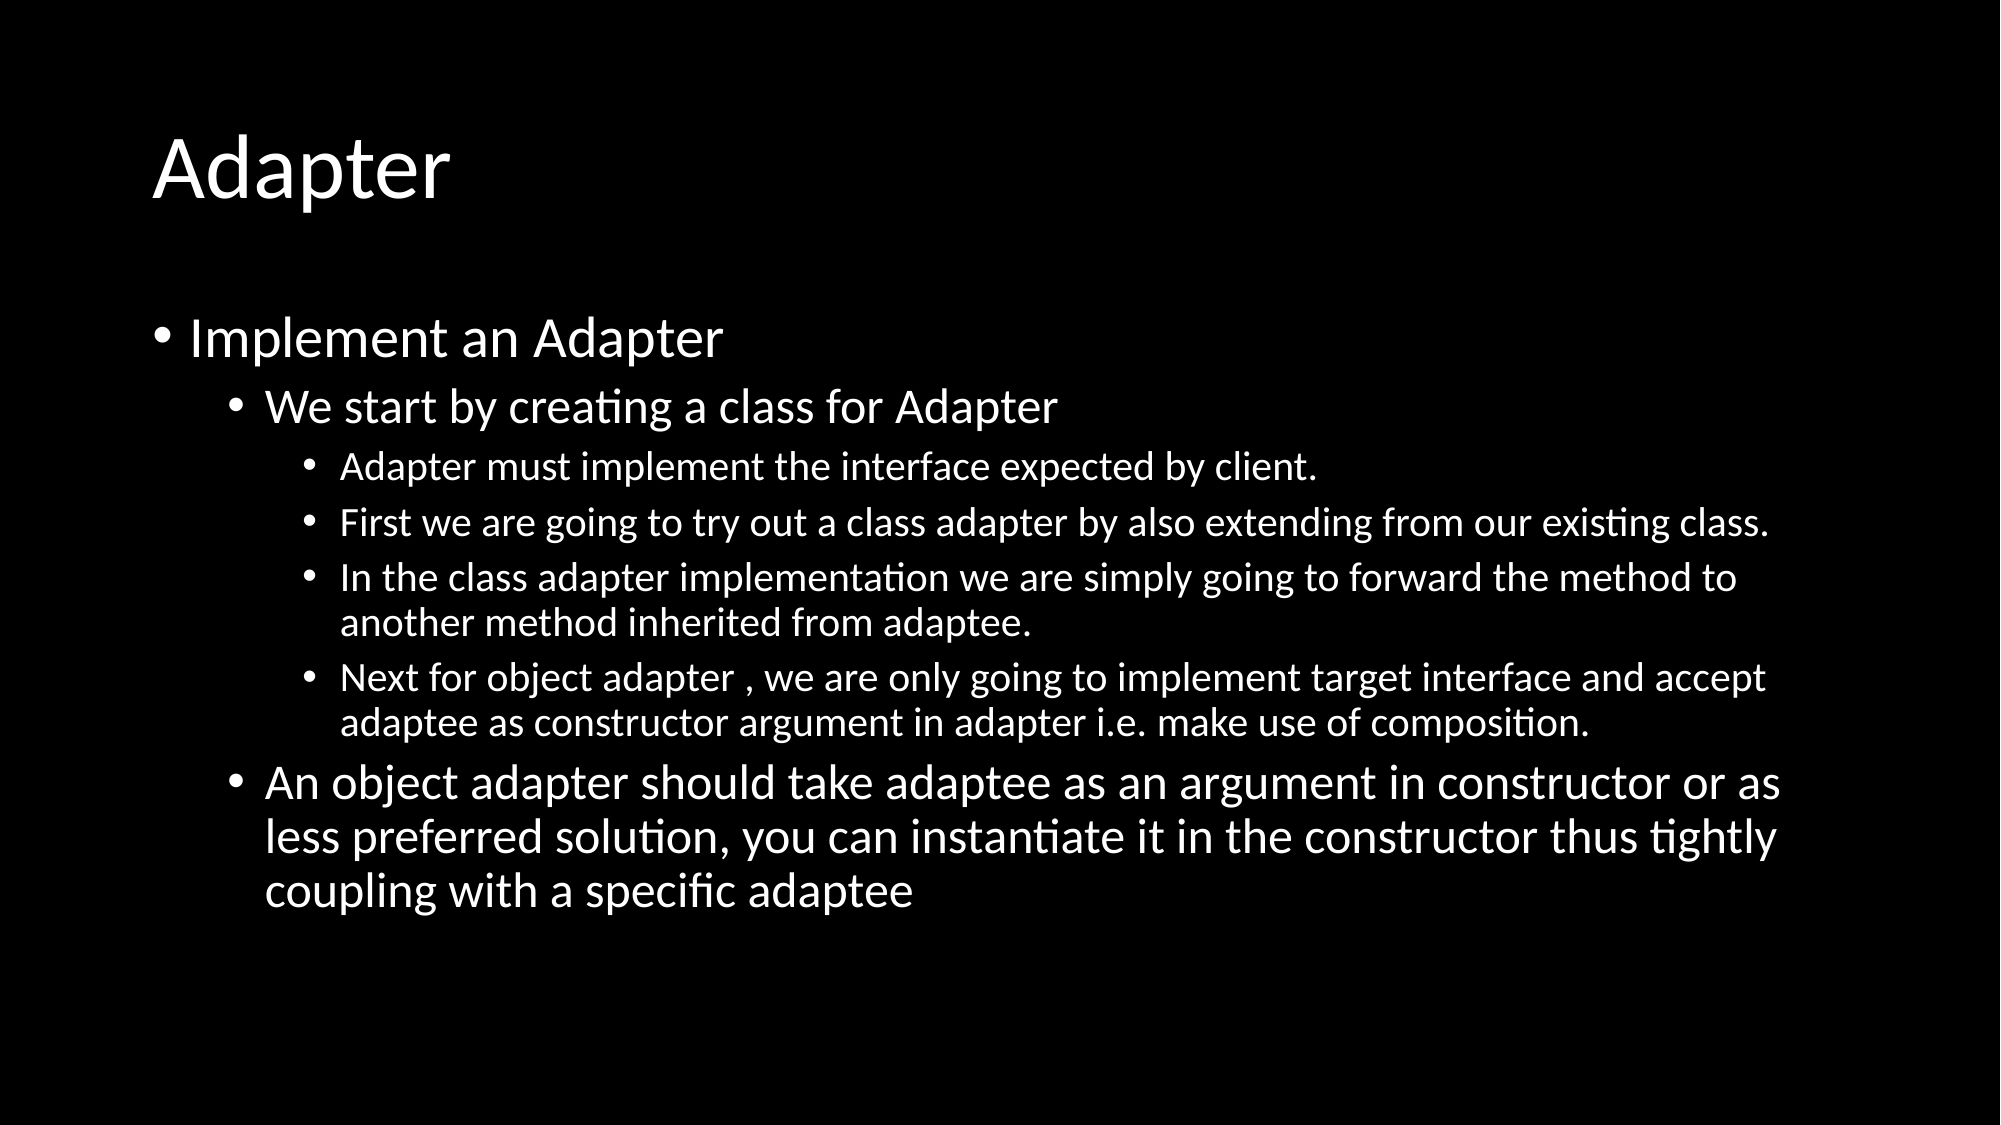

# Adapter
Implement an Adapter
We start by creating a class for Adapter
Adapter must implement the interface expected by client.
First we are going to try out a class adapter by also extending from our existing class.
In the class adapter implementation we are simply going to forward the method to another method inherited from adaptee.
Next for object adapter , we are only going to implement target interface and accept adaptee as constructor argument in adapter i.e. make use of composition.
An object adapter should take adaptee as an argument in constructor or as less preferred solution, you can instantiate it in the constructor thus tightly coupling with a specific adaptee